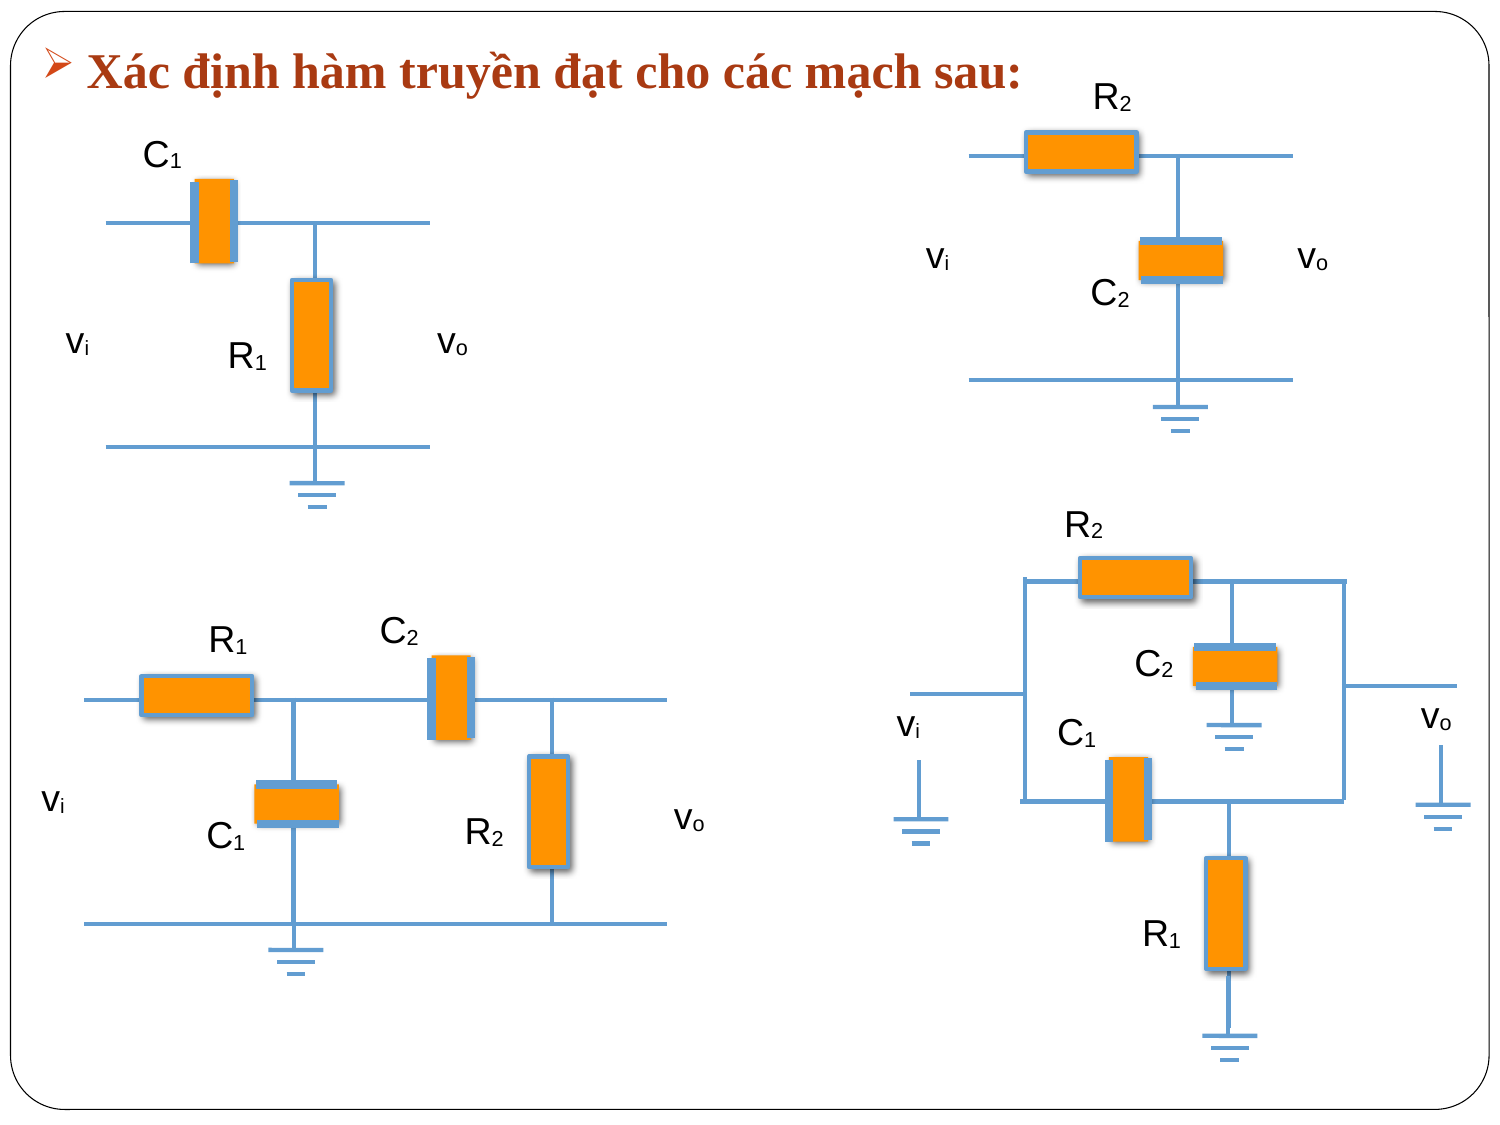

Xác định hàm truyền đạt cho các mạch sau:
R2

vi
vo
C2

C1

vi
vo
R1

R2

C2

vo

vi

C1

R1

C2
R1

vi
vo
R2
C1